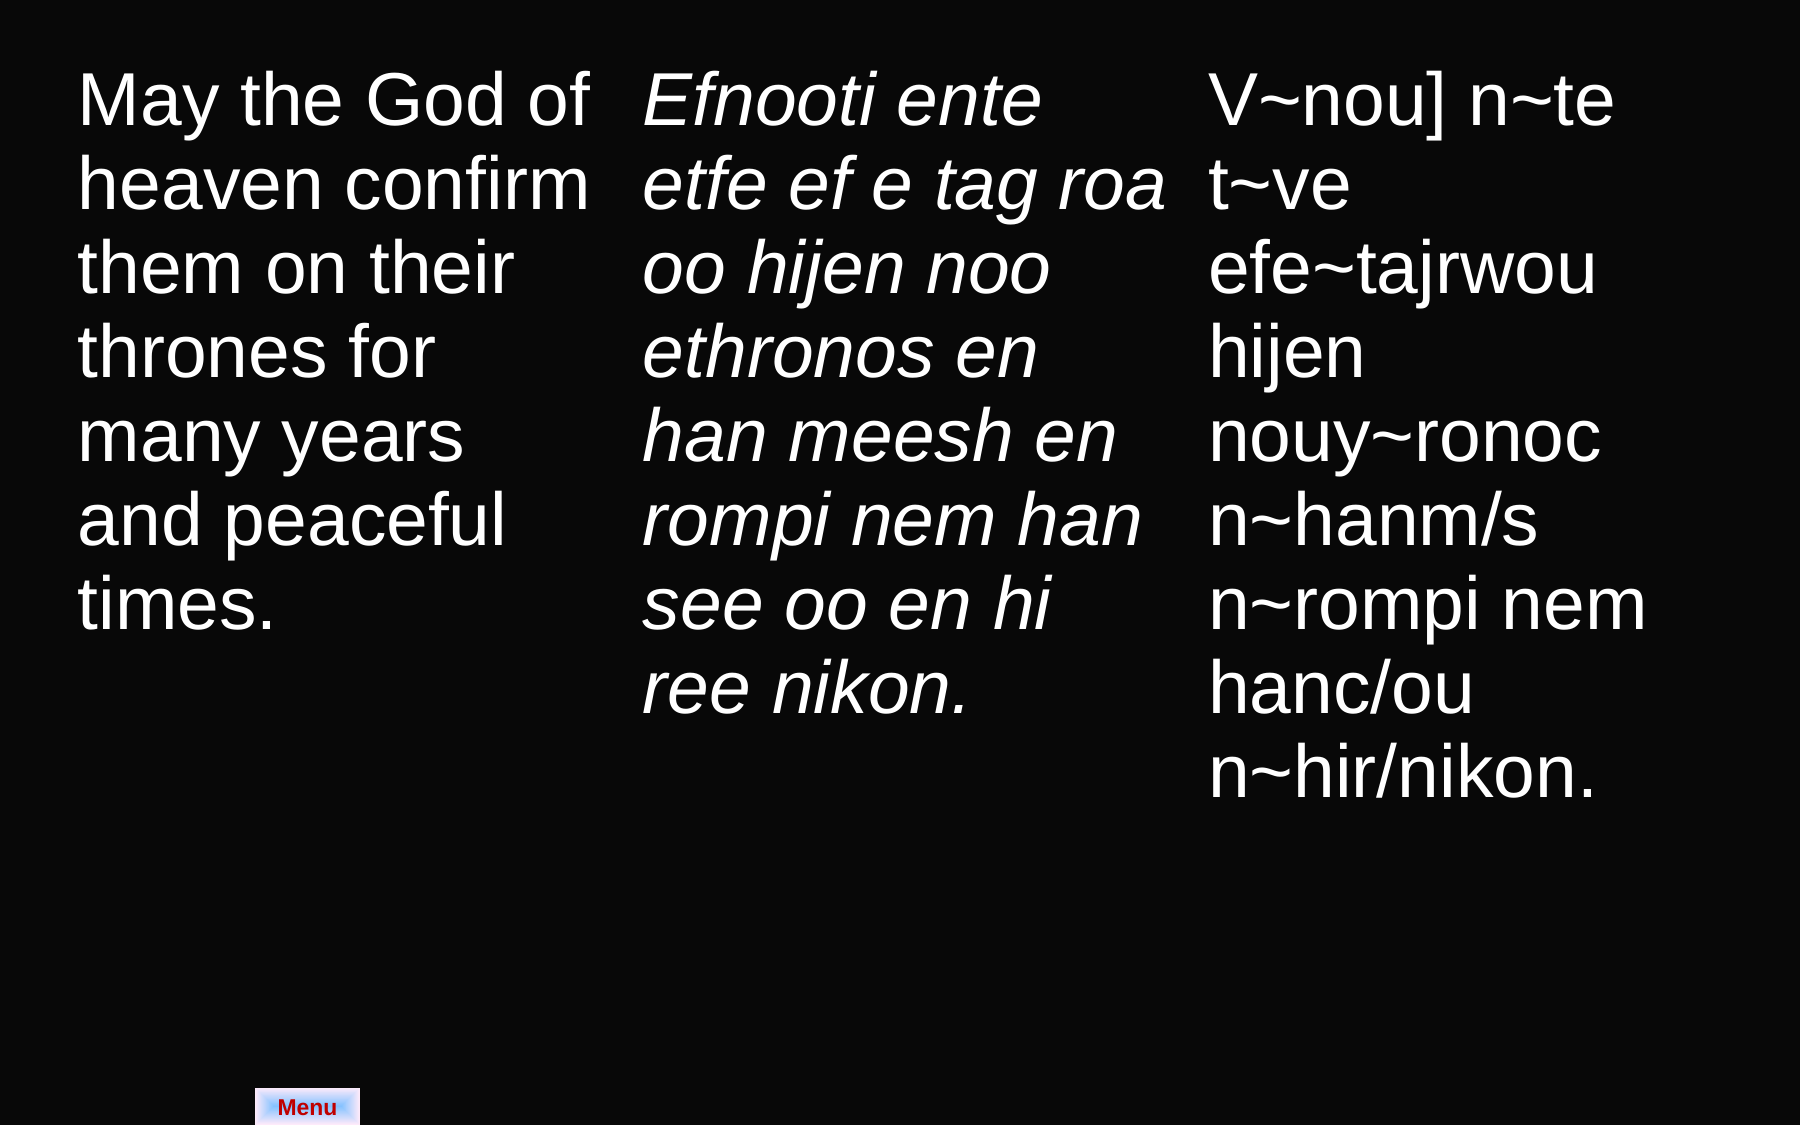

| May the God of heaven confirm them on their thrones for many years and peaceful times. | Efnooti ente etfe ef e tag roa oo hijen noo ethronos en han meesh en rompi nem han see oo en hi ree nikon. | V~nou] n~te t~ve efe~tajrwou hijen nouy~ronoc n~hanm/s n~rompi nem hanc/ou n~hir/nikon. |
| --- | --- | --- |

Menu